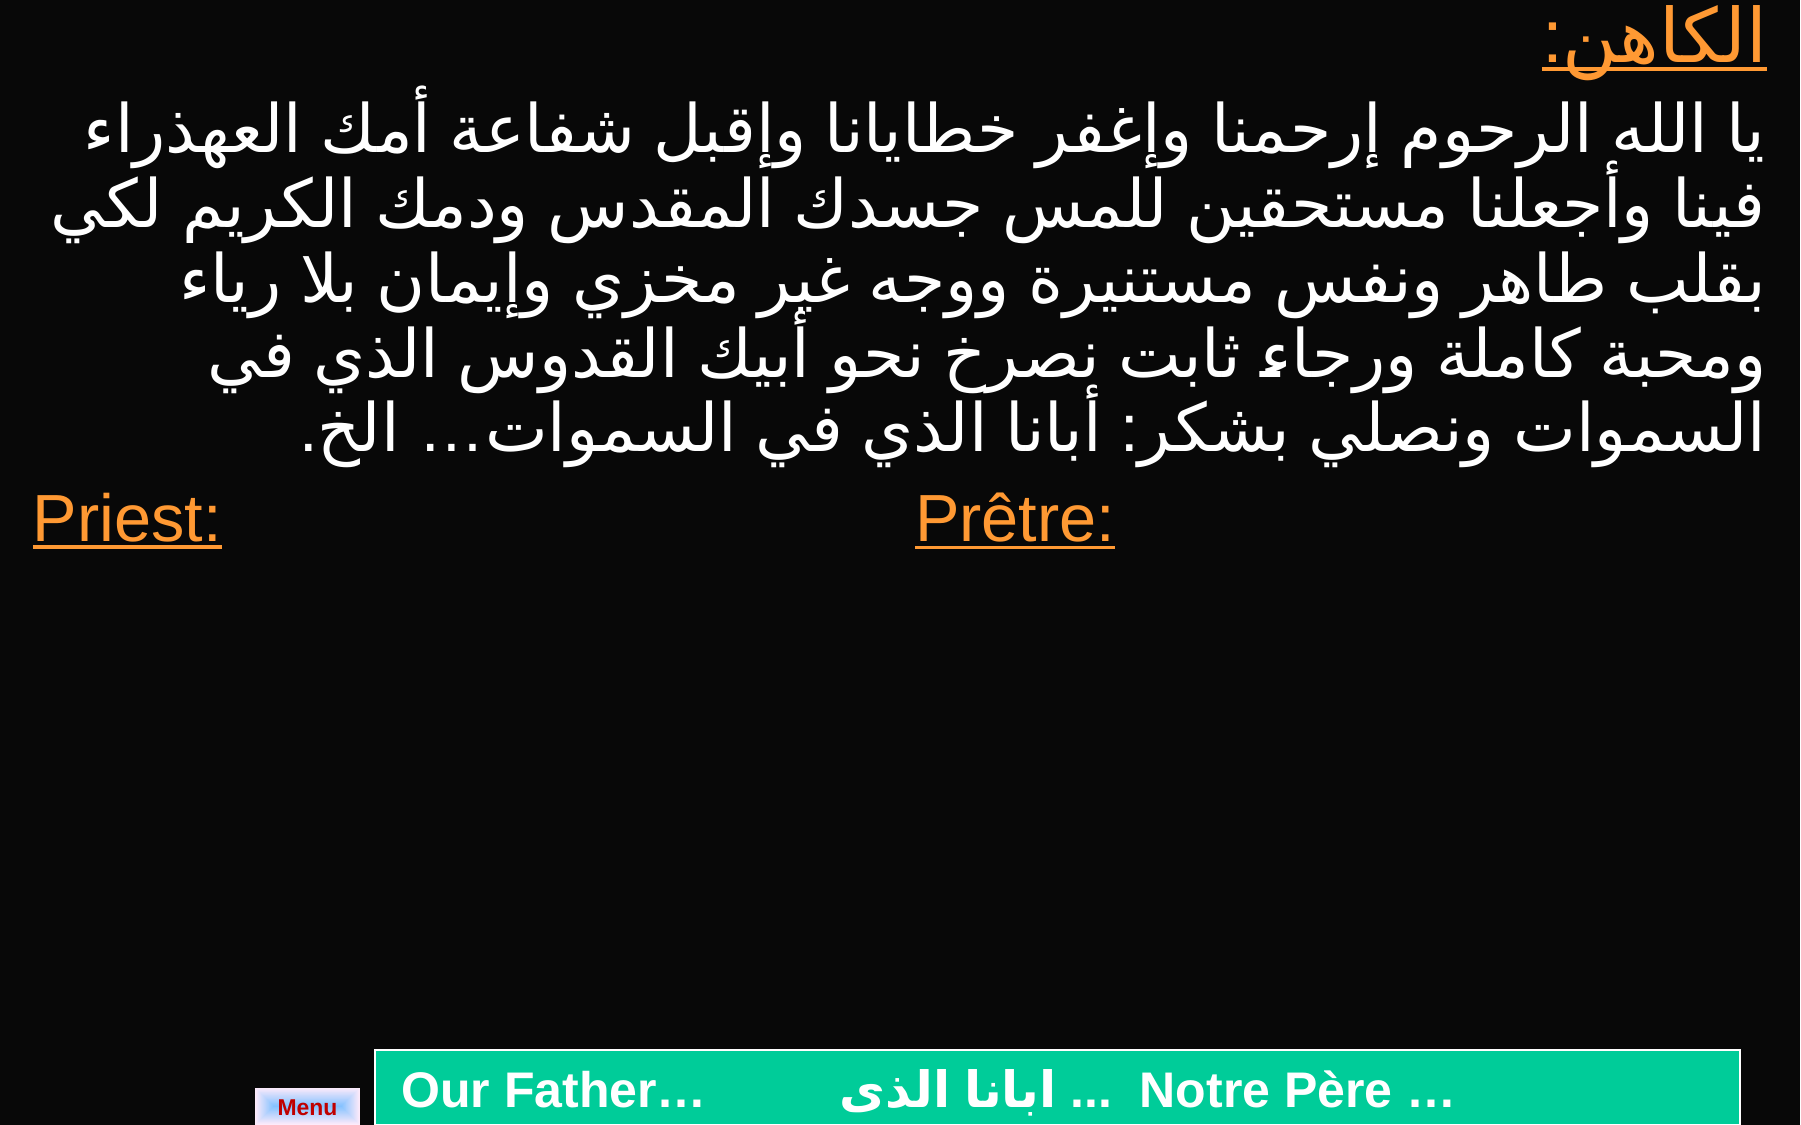

| الكاهن: يا الله الرحوم إرحمنا وإغفر خطايانا وإقبل شفاعة أمك العهذراء فينا وأجعلنا مستحقين للمس جسدك المقدس ودمك الكريم لكي بقلب طاهر ونفس مستنيرة ووجه غير مخزي وإيمان بلا رياء ومحبة كاملة ورجاء ثابت نصرخ نحو أبيك القدوس الذي في السموات ونصلي بشكر: أبانا الذي في السموات… الخ. |  |
| --- | --- |
| Priest: | Prêtre: |
 Our Father…	ابانا الذى ... 	Notre Père …

Menu